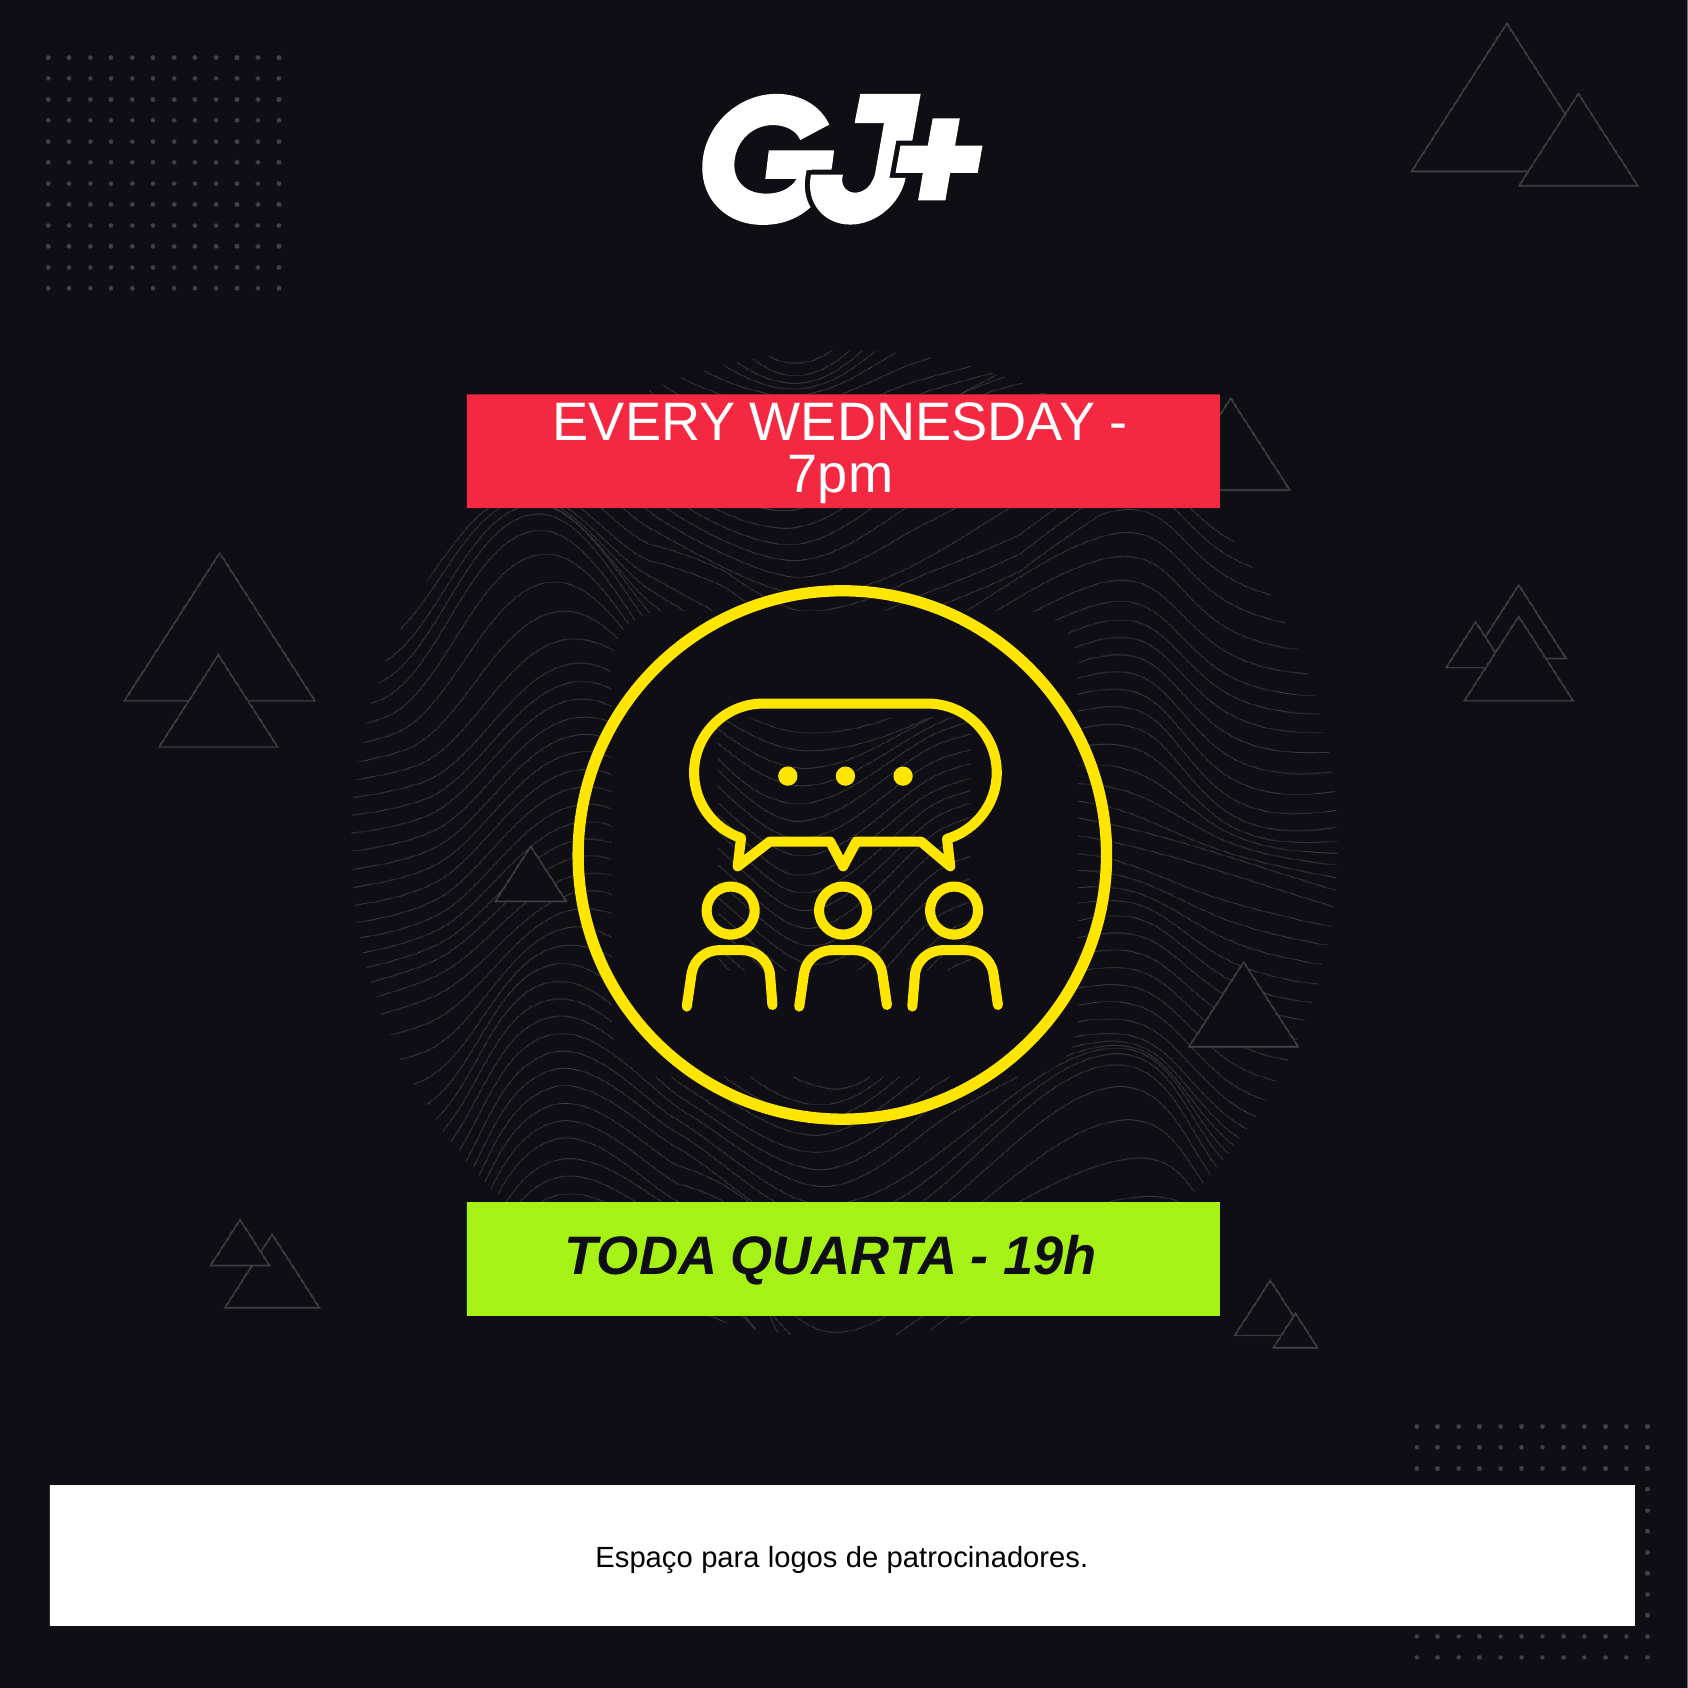

EVERY WEDNESDAY - 7pm

TODA QUARTA - 19h
Espaço para logos de patrocinadores.